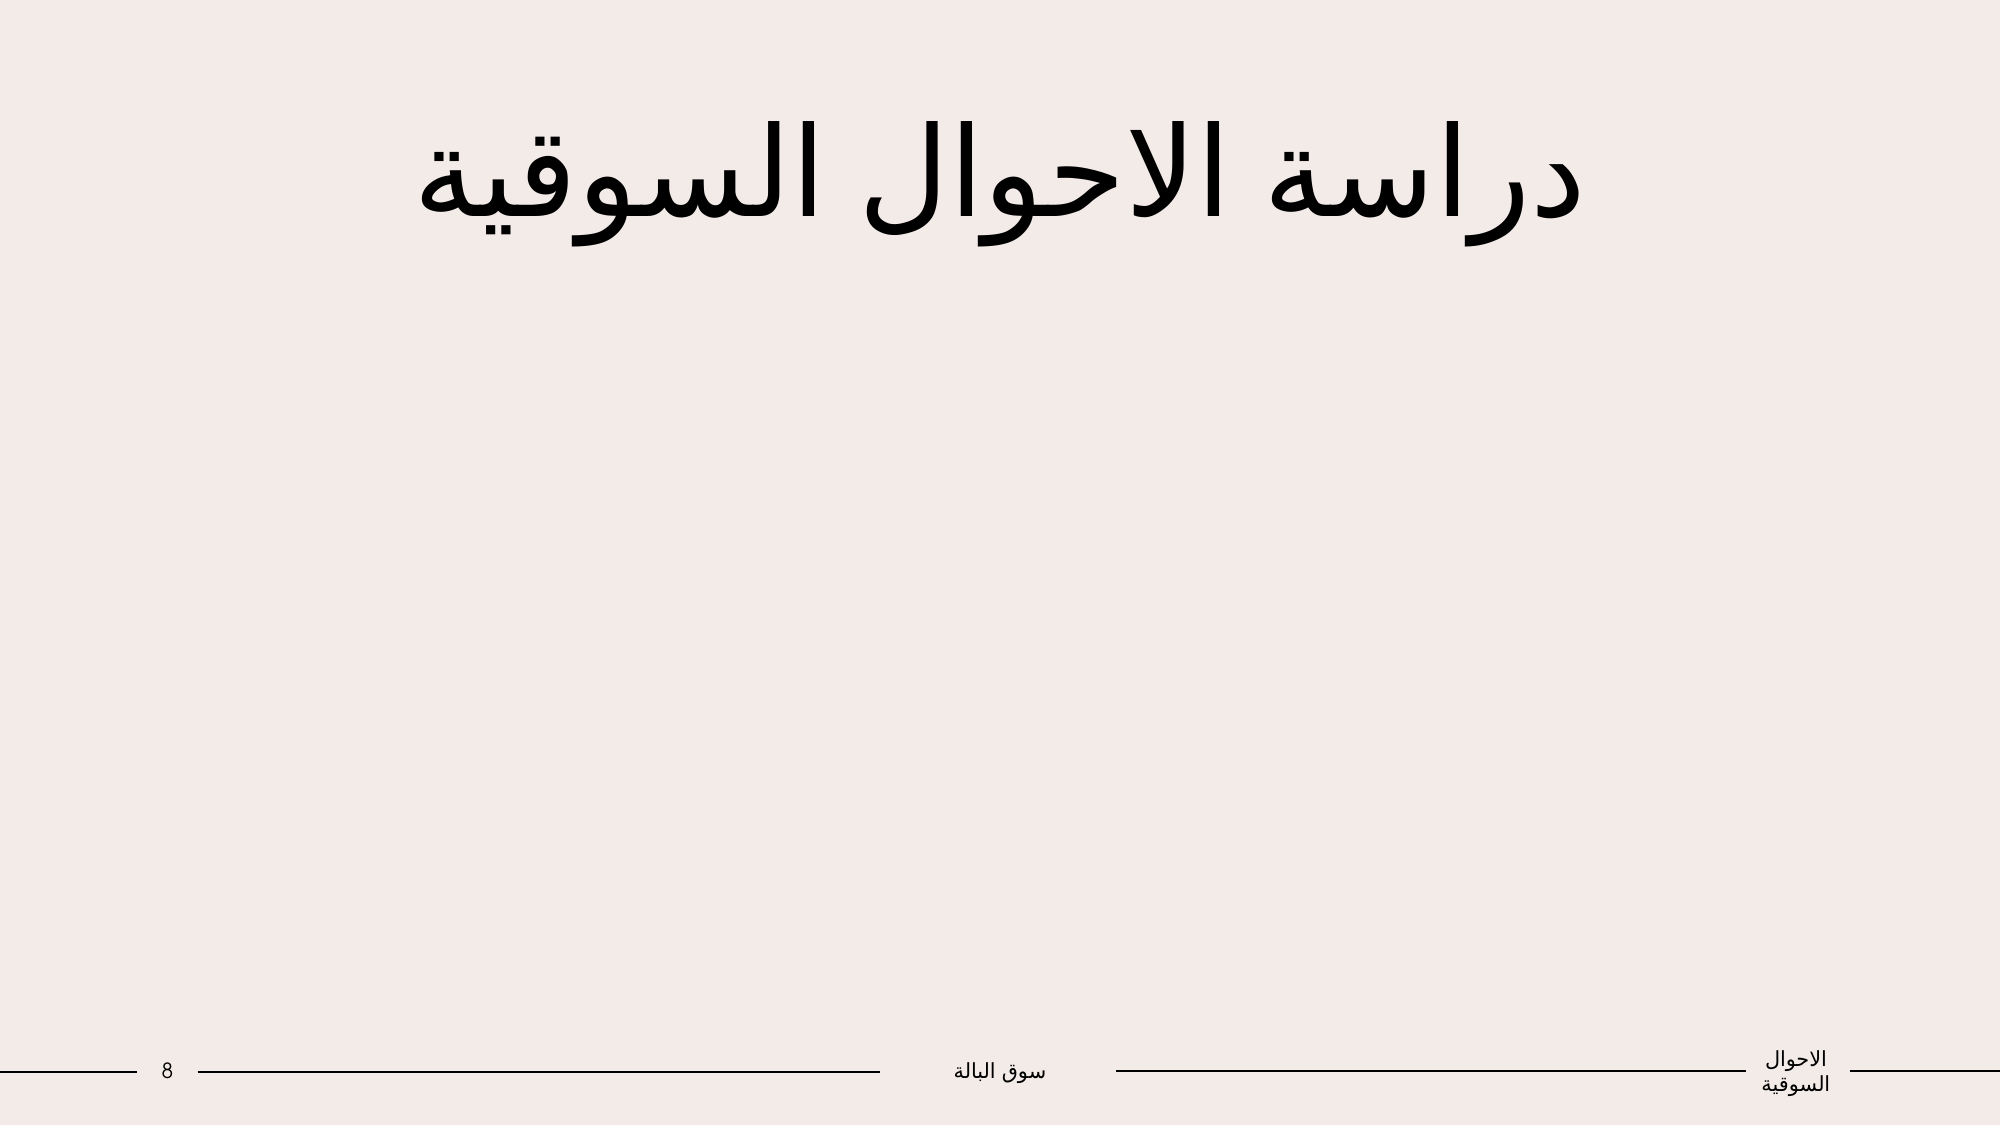

# دراسة الاحوال السوقية
8
سوق البالة
الاحوال السوقية